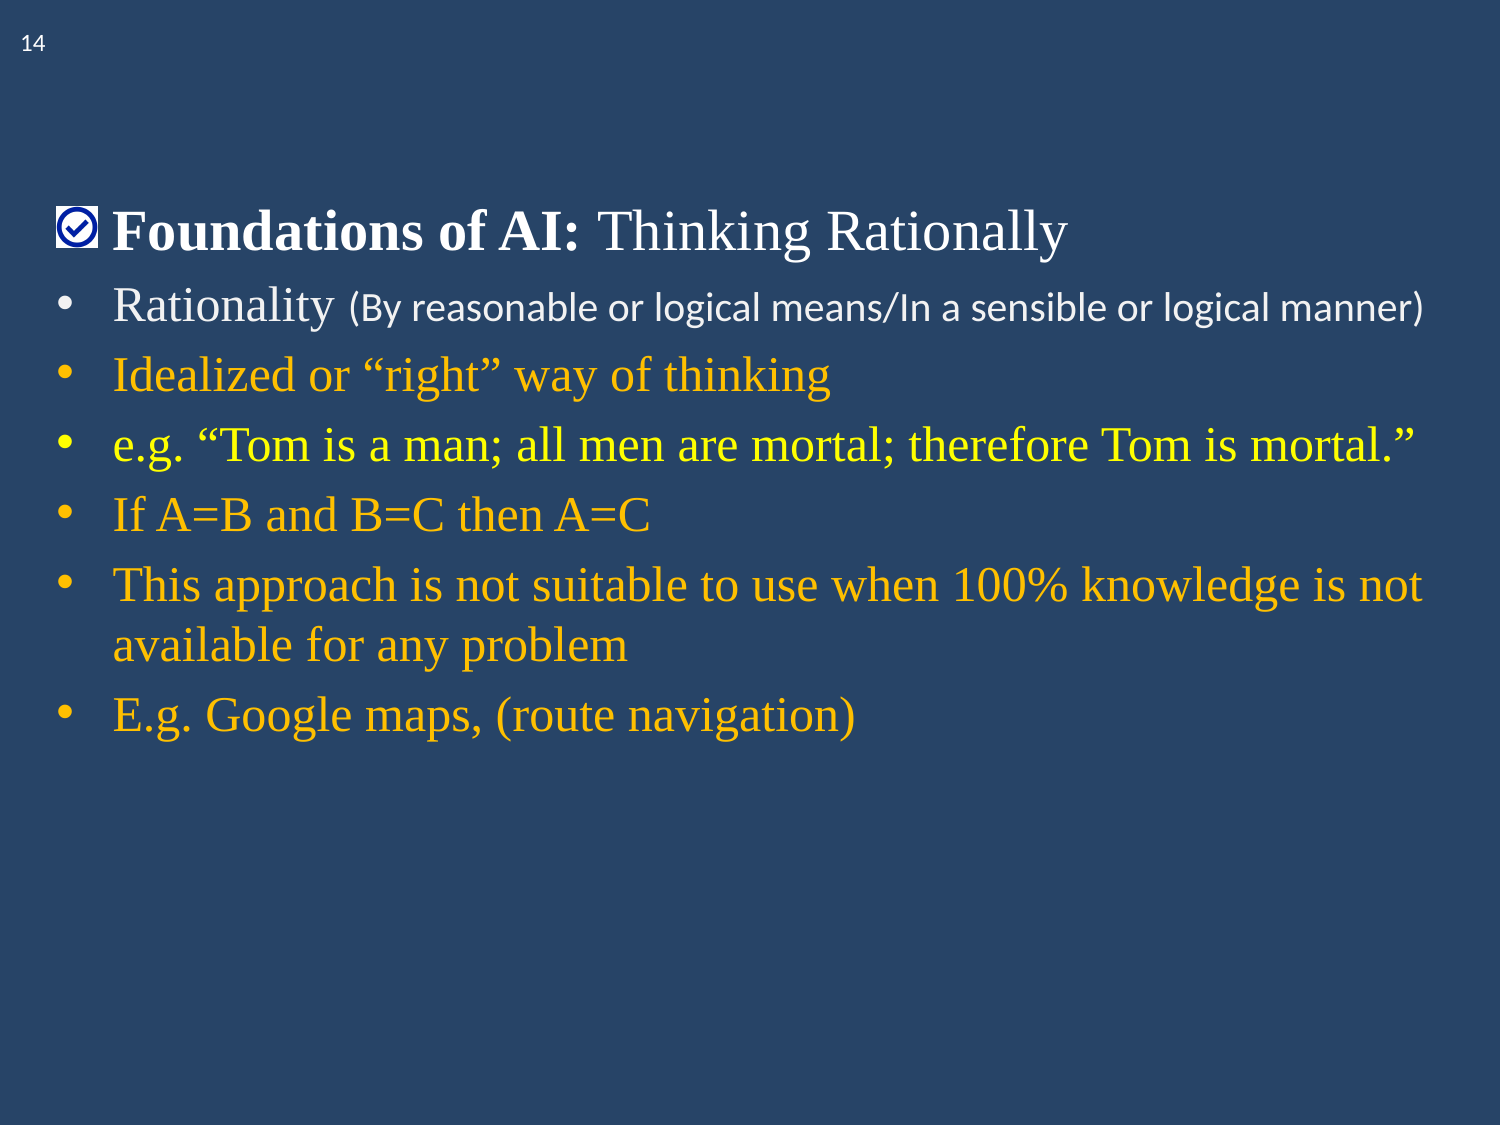

14
Foundations of AI: Thinking Rationally
Rationality (By reasonable or logical means/In a sensible or logical manner)
Idealized or “right” way of thinking
e.g. “Tom is a man; all men are mortal; therefore Tom is mortal.”
If A=B and B=C then A=C
This approach is not suitable to use when 100% knowledge is not available for any problem
E.g. Google maps, (route navigation)